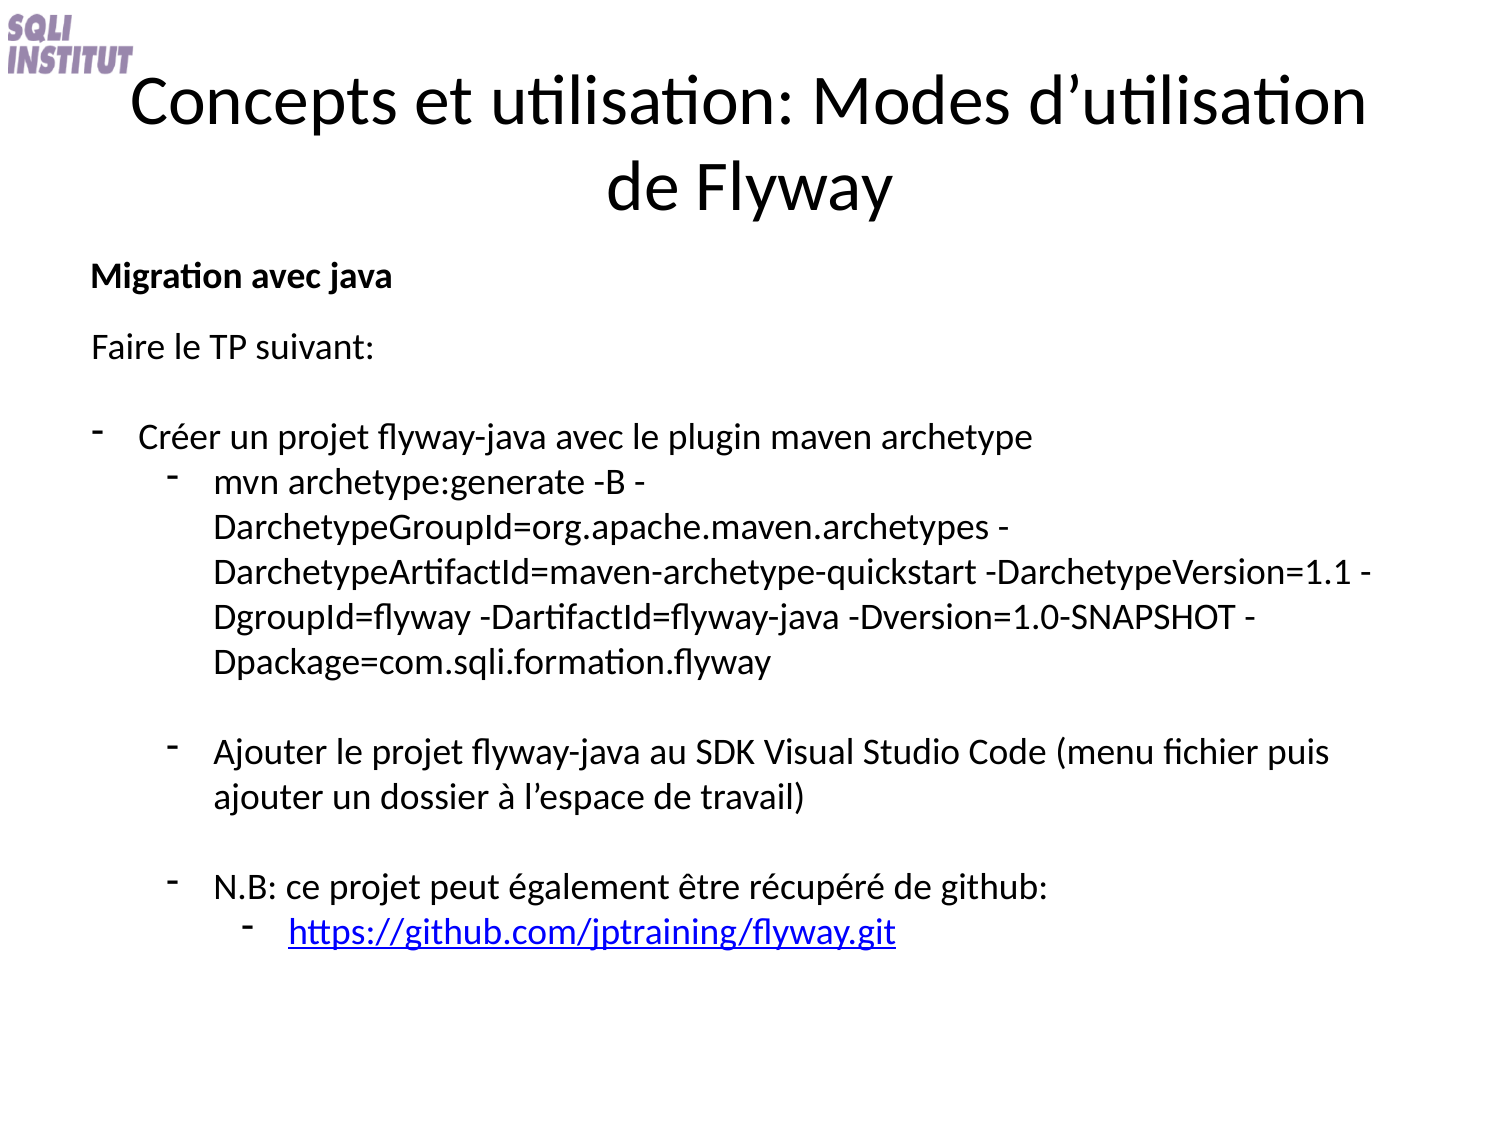

# Concepts et utilisation: Modes d’utilisation de Flyway
Migration avec java

Faire le TP suivant:

Créer un projet flyway-java avec le plugin maven archetype
mvn archetype:generate -B -DarchetypeGroupId=org.apache.maven.archetypes -DarchetypeArtifactId=maven-archetype-quickstart -DarchetypeVersion=1.1 -DgroupId=flyway -DartifactId=flyway-java -Dversion=1.0-SNAPSHOT -Dpackage=com.sqli.formation.flyway

Ajouter le projet flyway-java au SDK Visual Studio Code (menu fichier puis ajouter un dossier à l’espace de travail)

N.B: ce projet peut également être récupéré de github:
https://github.com/jptraining/flyway.git